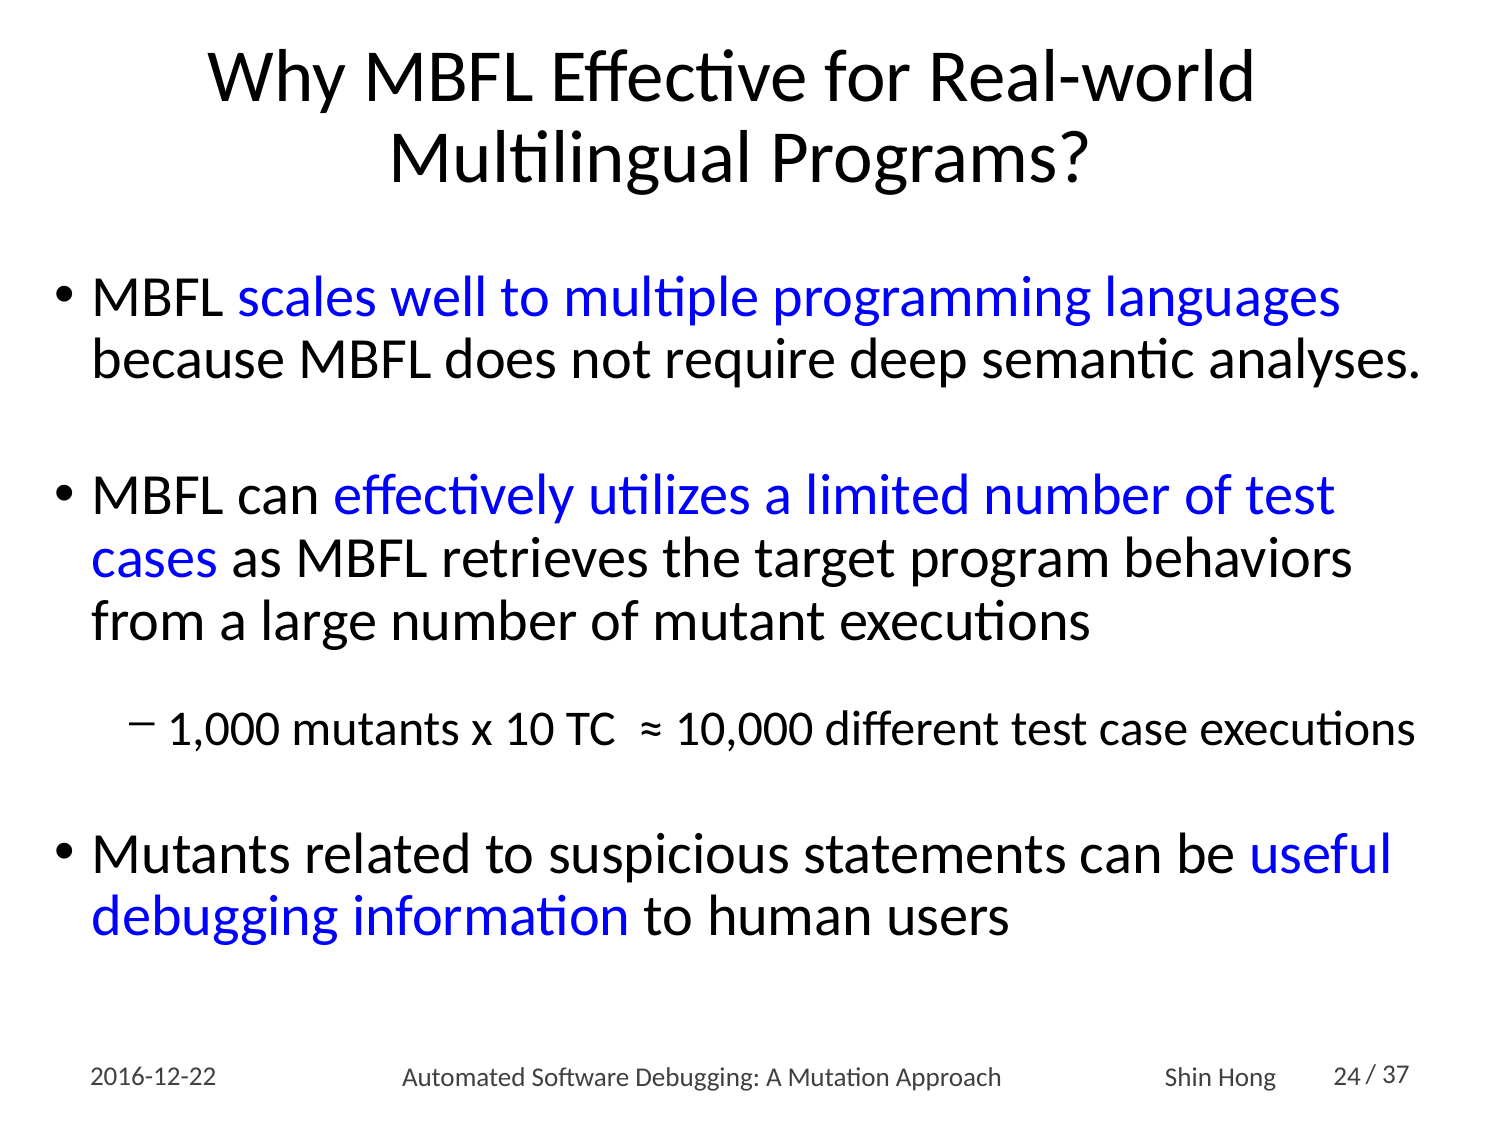

# Why MBFL Effective for Real-world Multilingual Programs?
MBFL scales well to multiple programming languages because MBFL does not require deep semantic analyses.

MBFL can effectively utilizes a limited number of test cases as MBFL retrieves the target program behaviors from a large number of mutant executions

1,000 mutants x 10 TC  ≈ 10,000 different test case executions

Mutants related to suspicious statements can be useful debugging information to human users

Automated Software Debugging: A Mutation Approach
24
2016-12-22